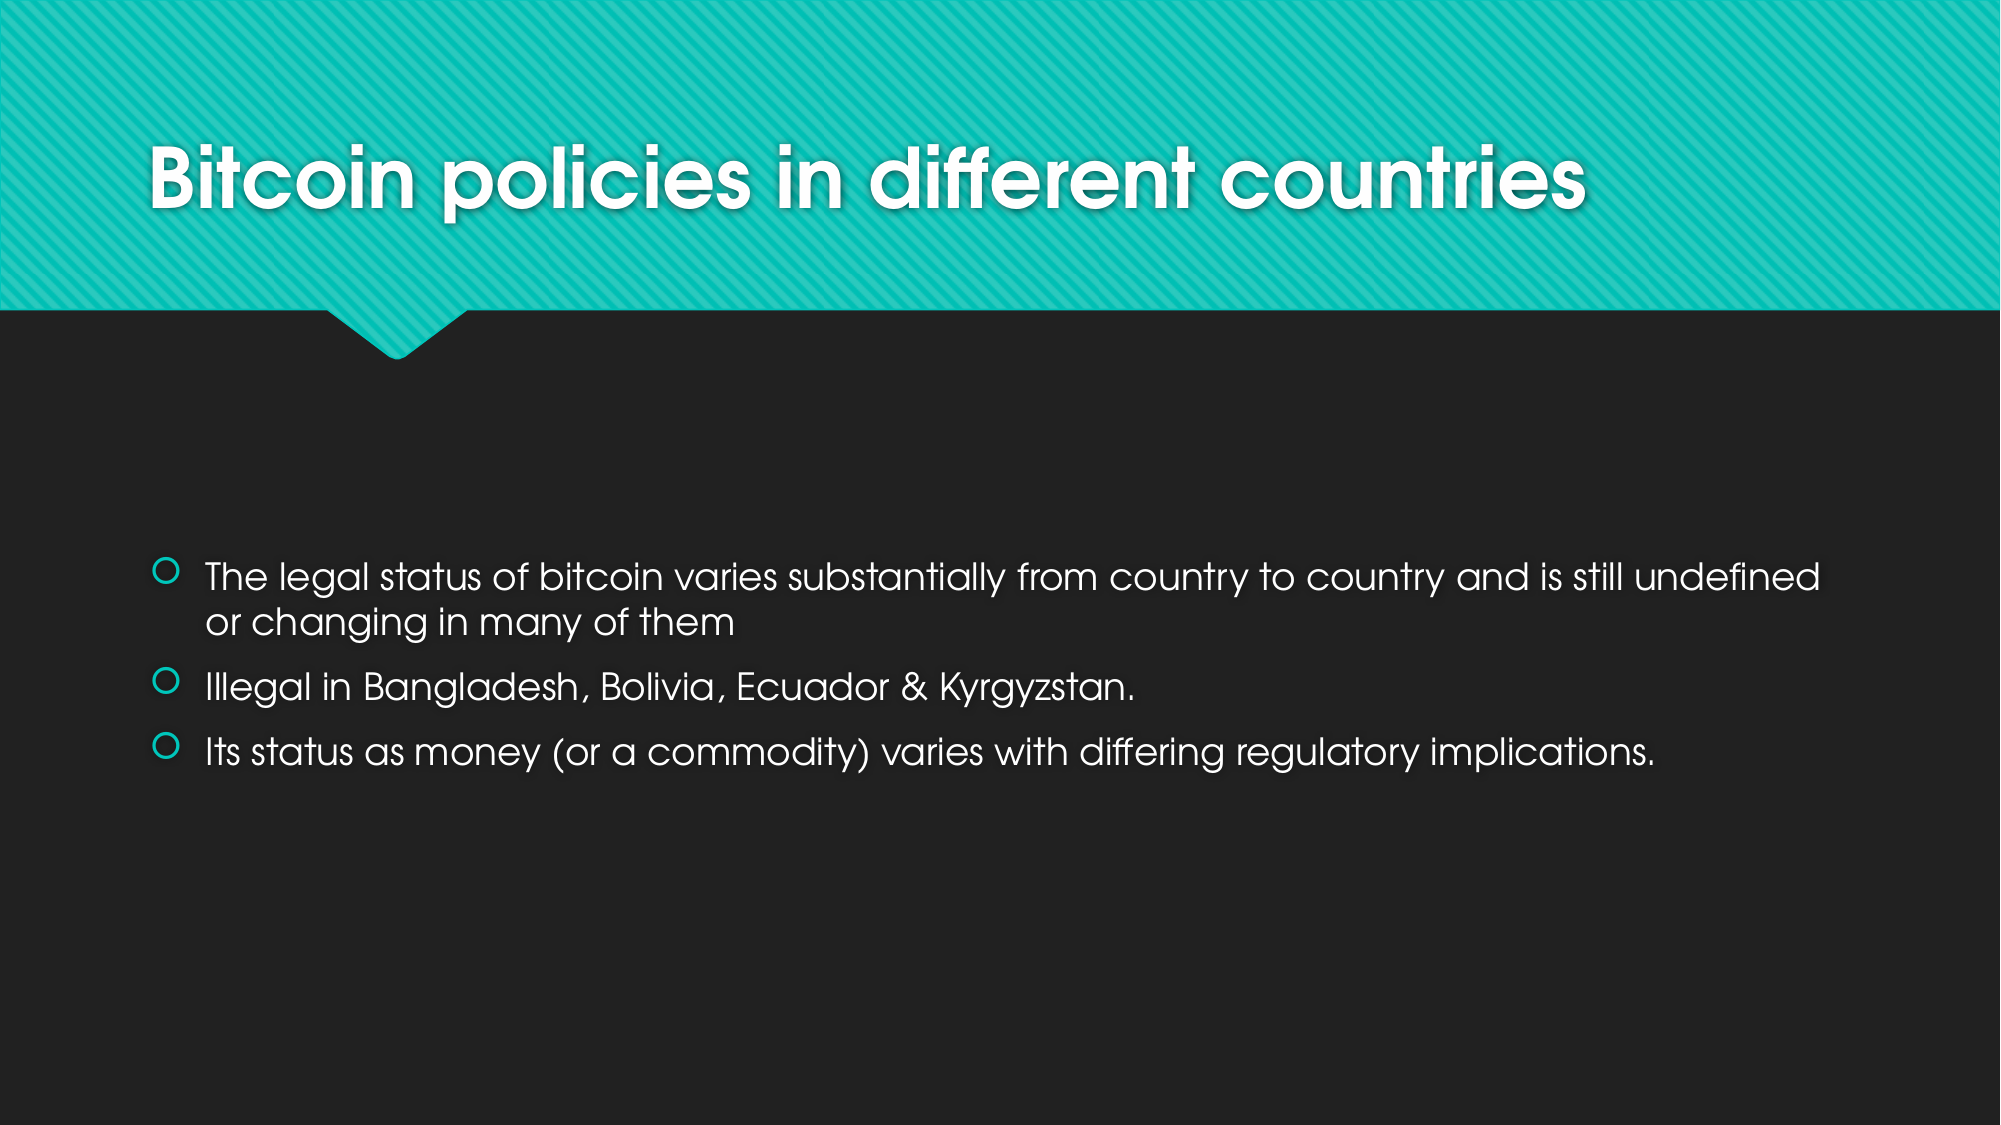

# Bitcoin policies in different countries
The legal status of bitcoin varies substantially from country to country and is still undefined or changing in many of them
Illegal in Bangladesh, Bolivia, Ecuador & Kyrgyzstan.
Its status as money (or a commodity) varies with differing regulatory implications.